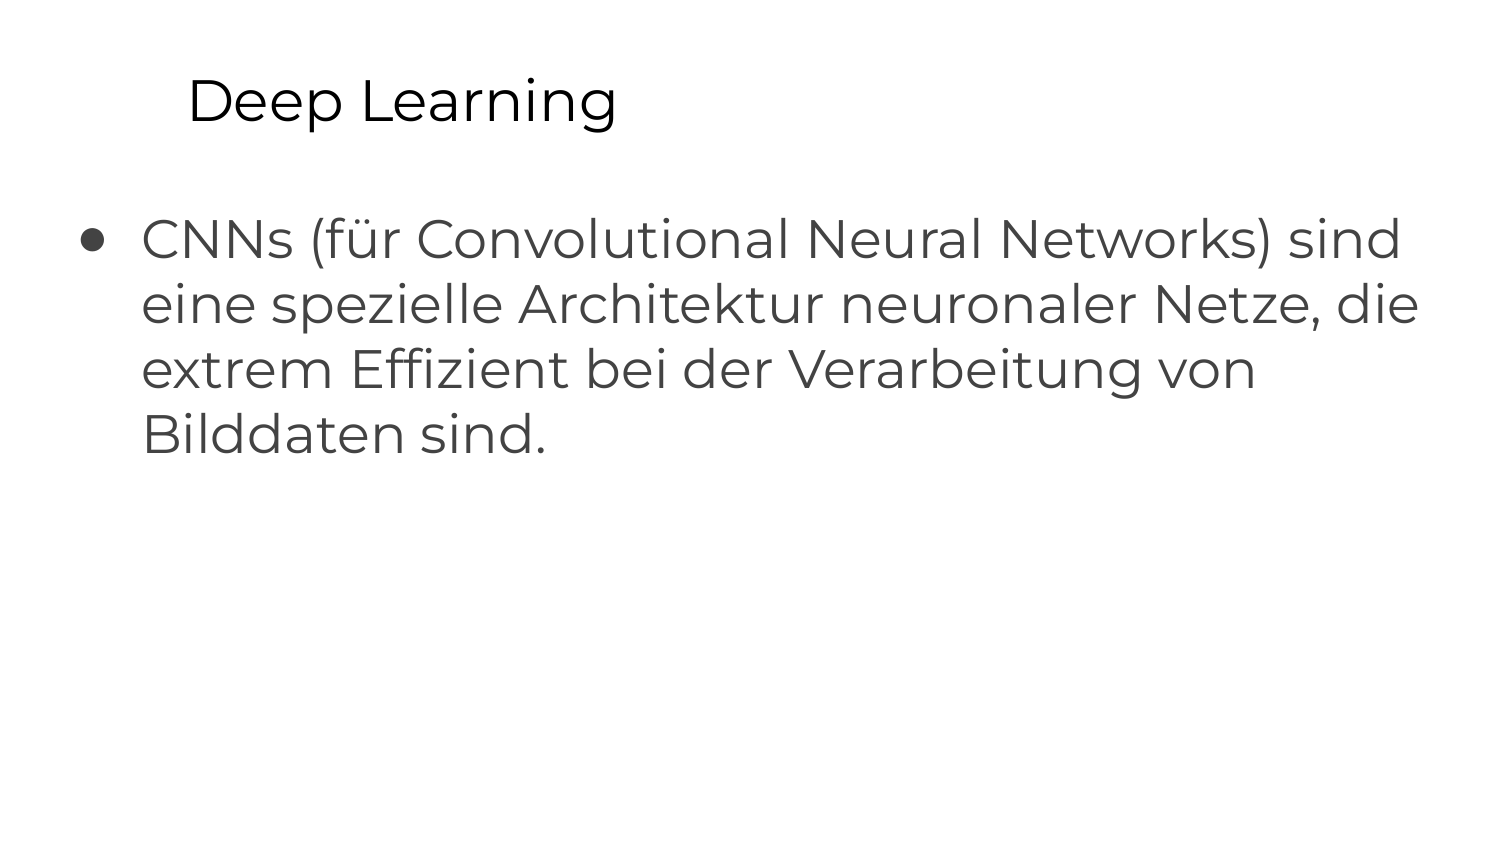

# Deep Learning
CNNs (für Convolutional Neural Networks) sind eine spezielle Architektur neuronaler Netze, die extrem Effizient bei der Verarbeitung von Bilddaten sind.